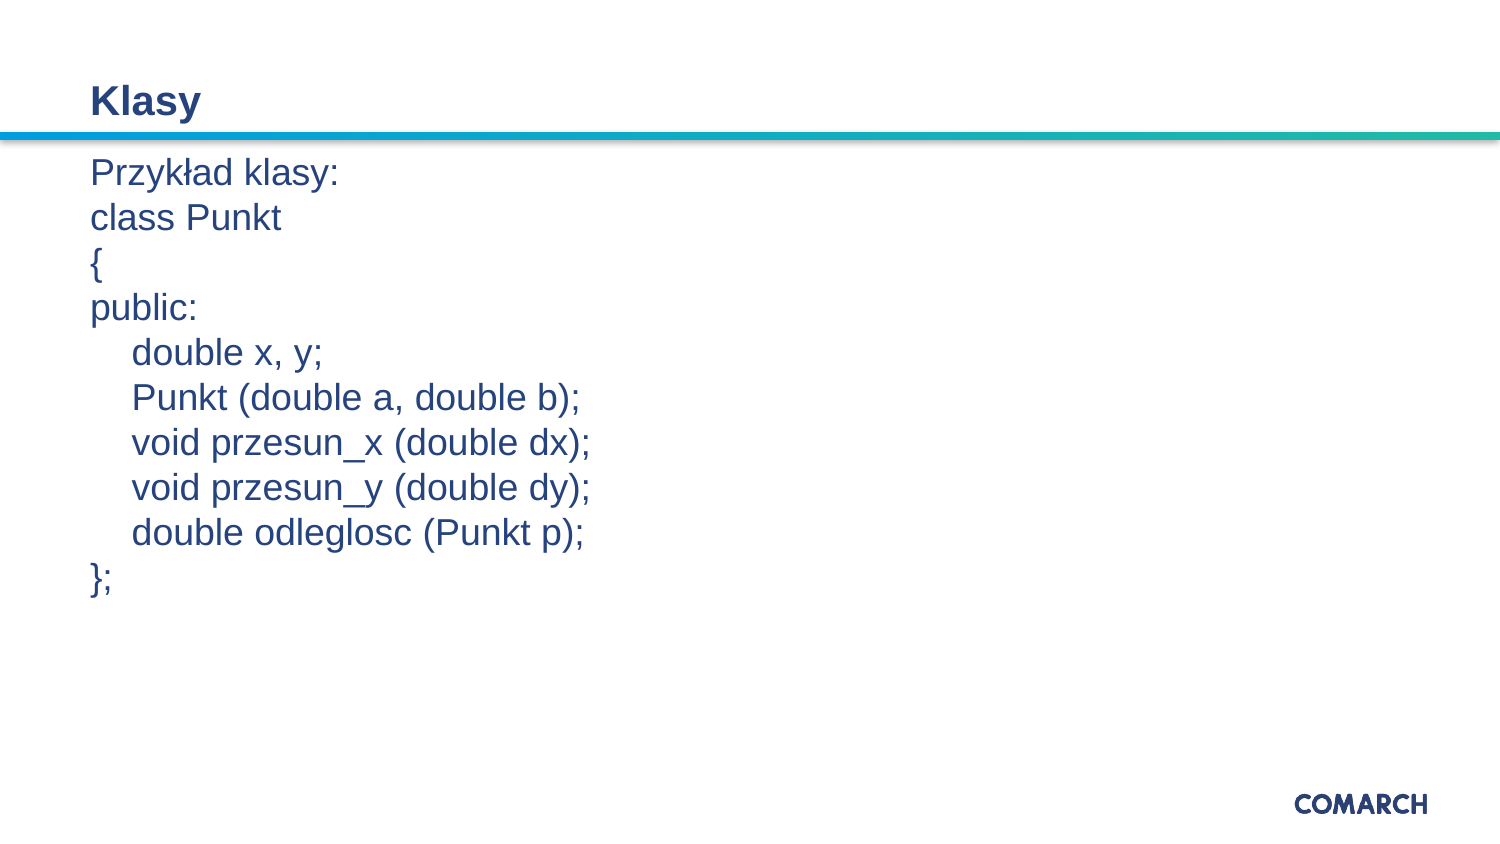

# Klasy
Przykład klasy:
class Punkt
{
public:
    double x, y;
    Punkt (double a, double b);
    void przesun_x (double dx);
    void przesun_y (double dy);
    double odleglosc (Punkt p);
};